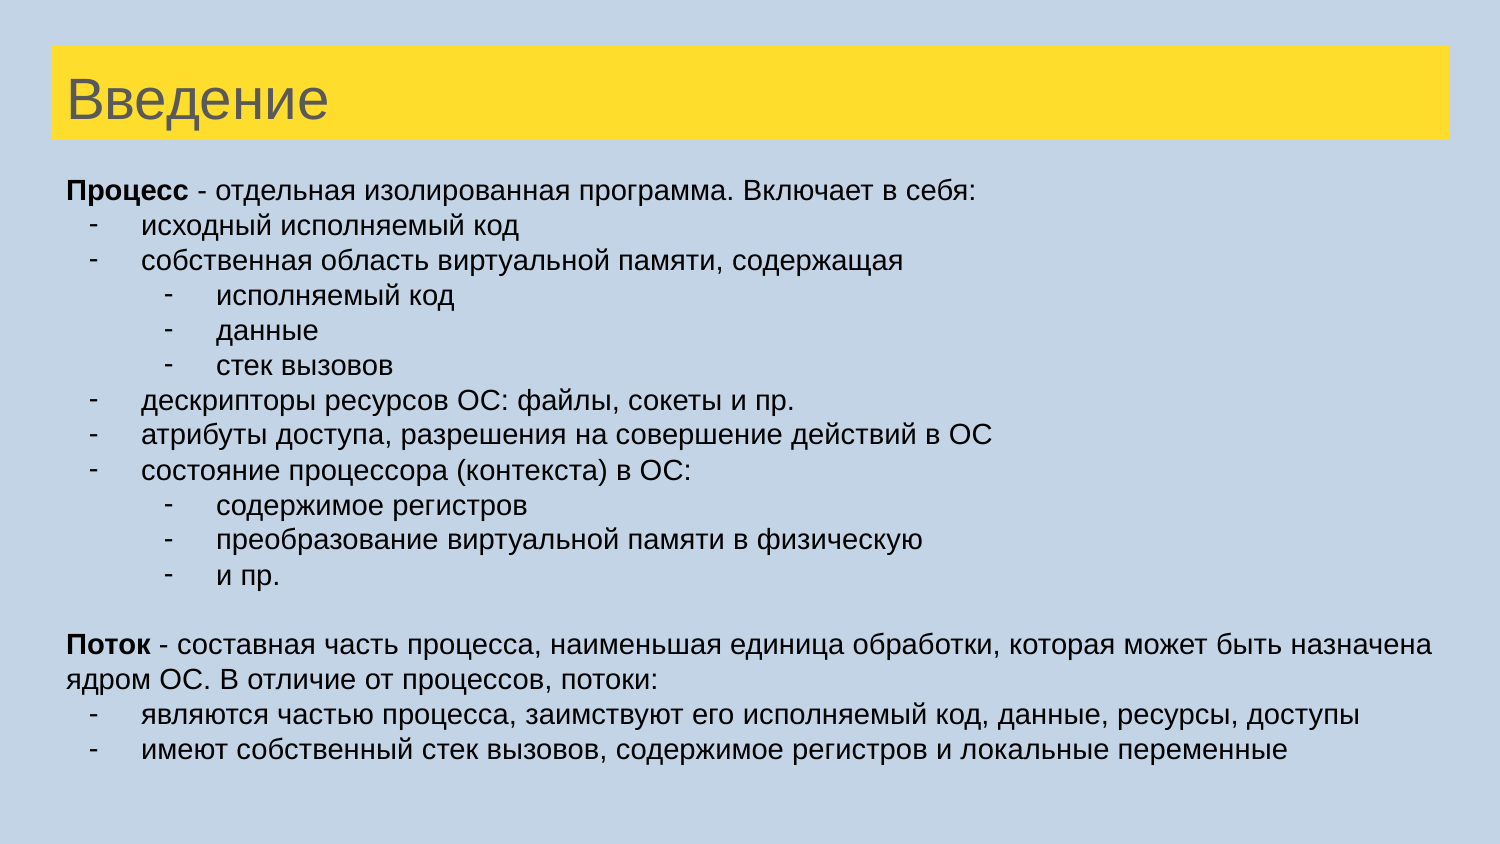

# Введение
Процесс - отдельная изолированная программа. Включает в себя:
исходный исполняемый код
собственная область виртуальной памяти, содержащая
исполняемый код
данные
стек вызовов
дескрипторы ресурсов ОС: файлы, сокеты и пр.
атрибуты доступа, разрешения на совершение действий в ОС
состояние процессора (контекста) в ОС:
содержимое регистров
преобразование виртуальной памяти в физическую
и пр.

Поток - составная часть процесса, наименьшая единица обработки, которая может быть назначена ядром ОС. В отличие от процессов, потоки:
являются частью процесса, заимствуют его исполняемый код, данные, ресурсы, доступы
имеют собственный стек вызовов, содержимое регистров и локальные переменные